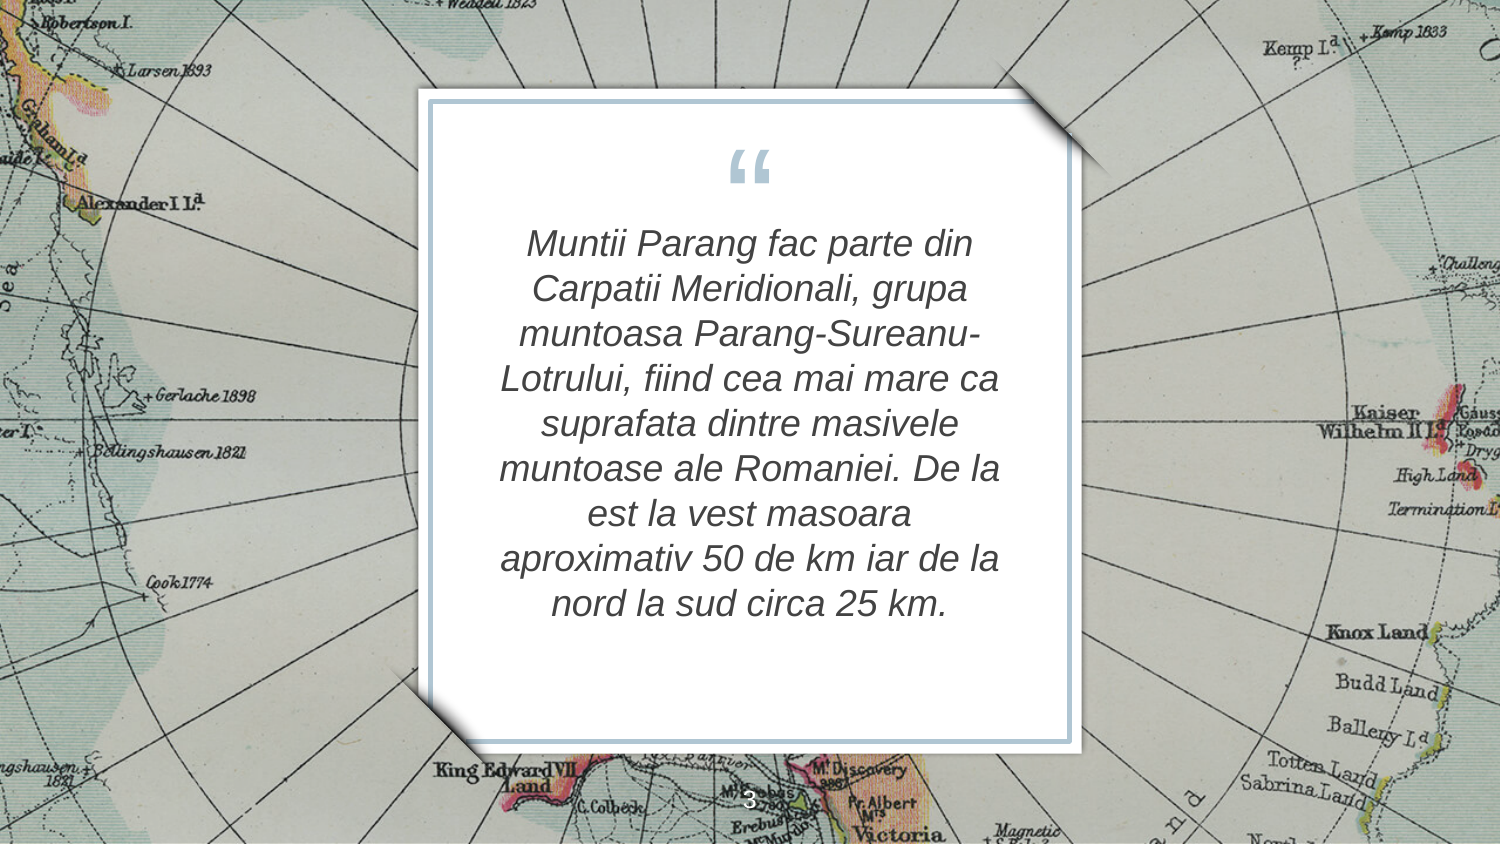

Muntii Parang fac parte din Carpatii Meridionali, grupa muntoasa Parang-Sureanu-Lotrului, fiind cea mai mare ca suprafata dintre masivele muntoase ale Romaniei. De la est la vest masoara aproximativ 50 de km iar de la nord la sud circa 25 km.
3